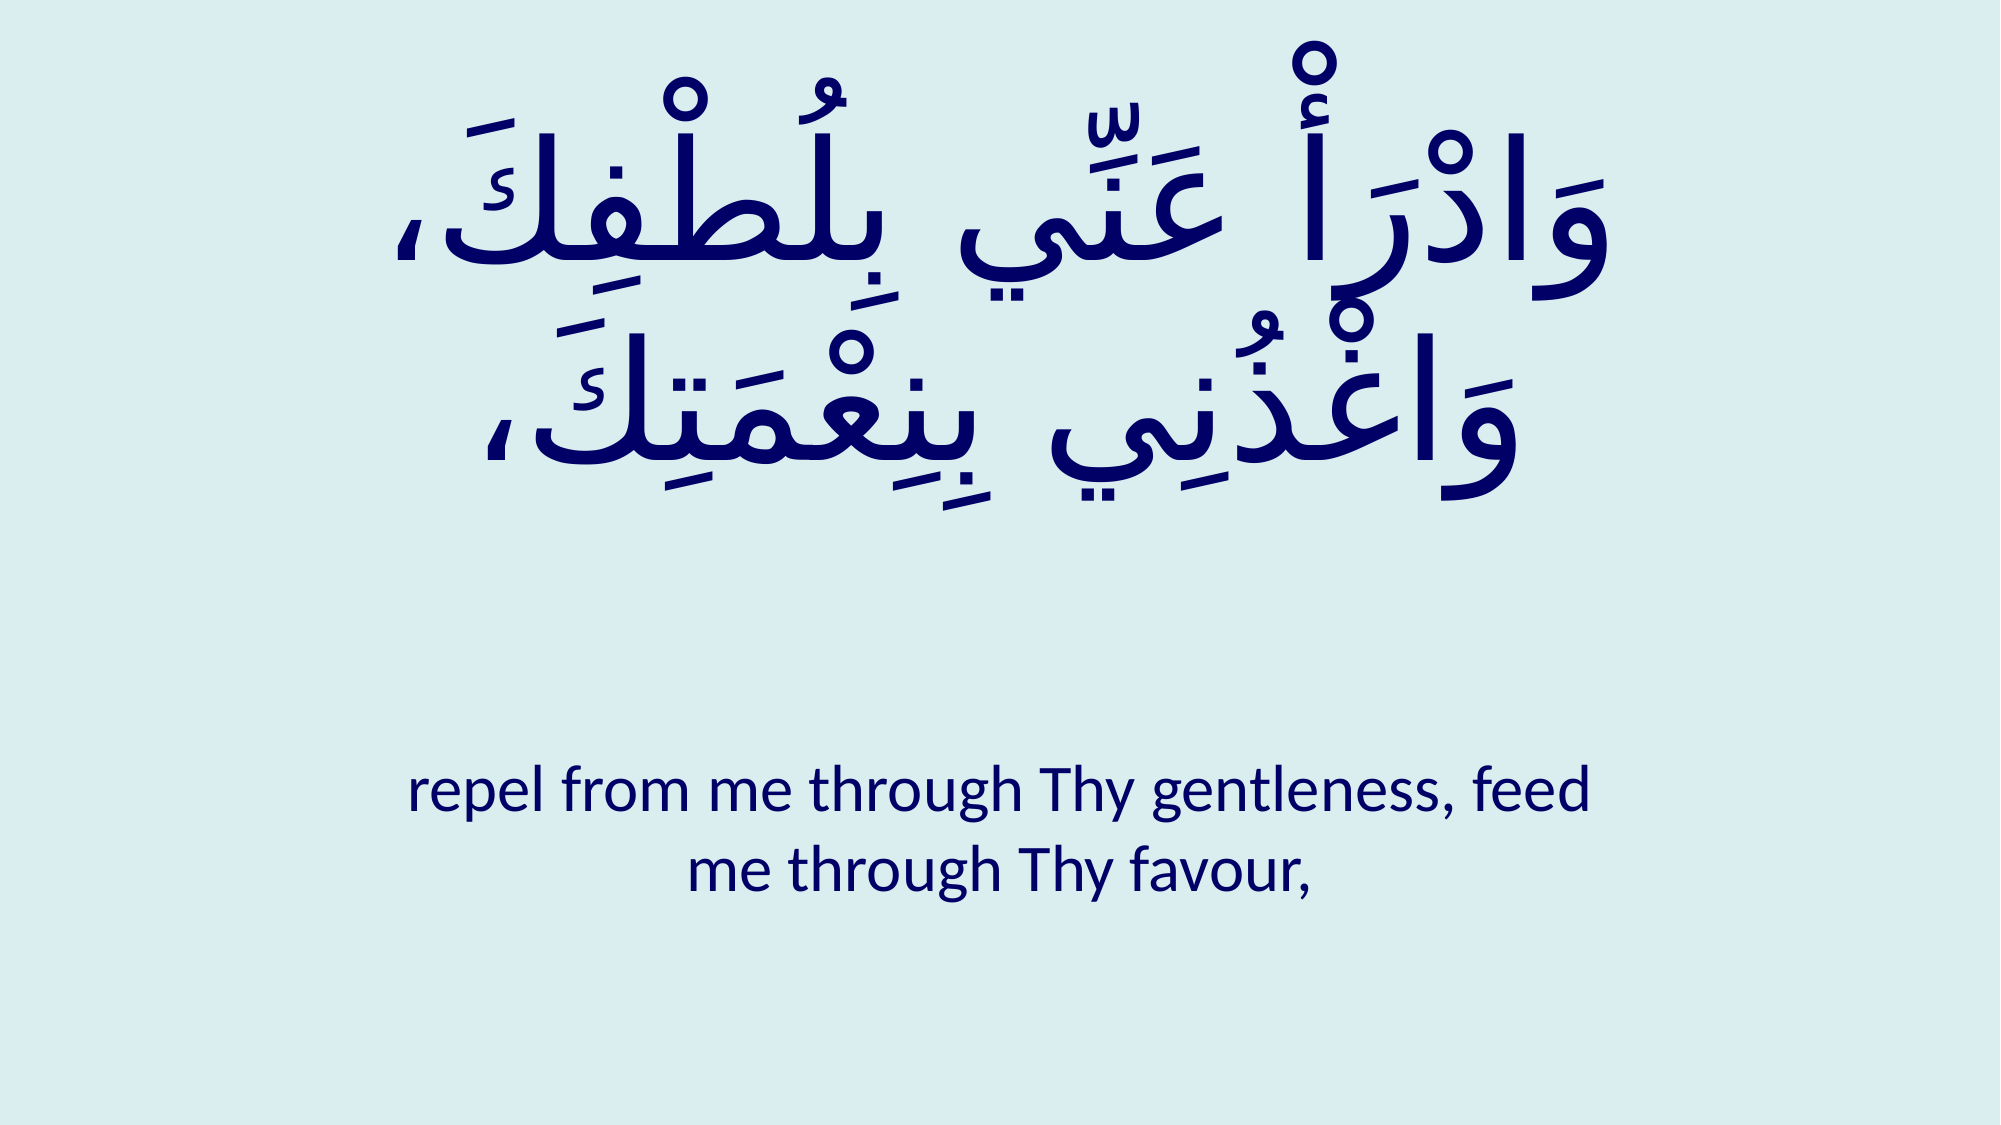

# وَادْرَأْ عَنِّي بِلُطْفِكَ، وَاغْذُنِي بِنِعْمَتِكَ،
repel from me through Thy gentleness, feed me through Thy favour,